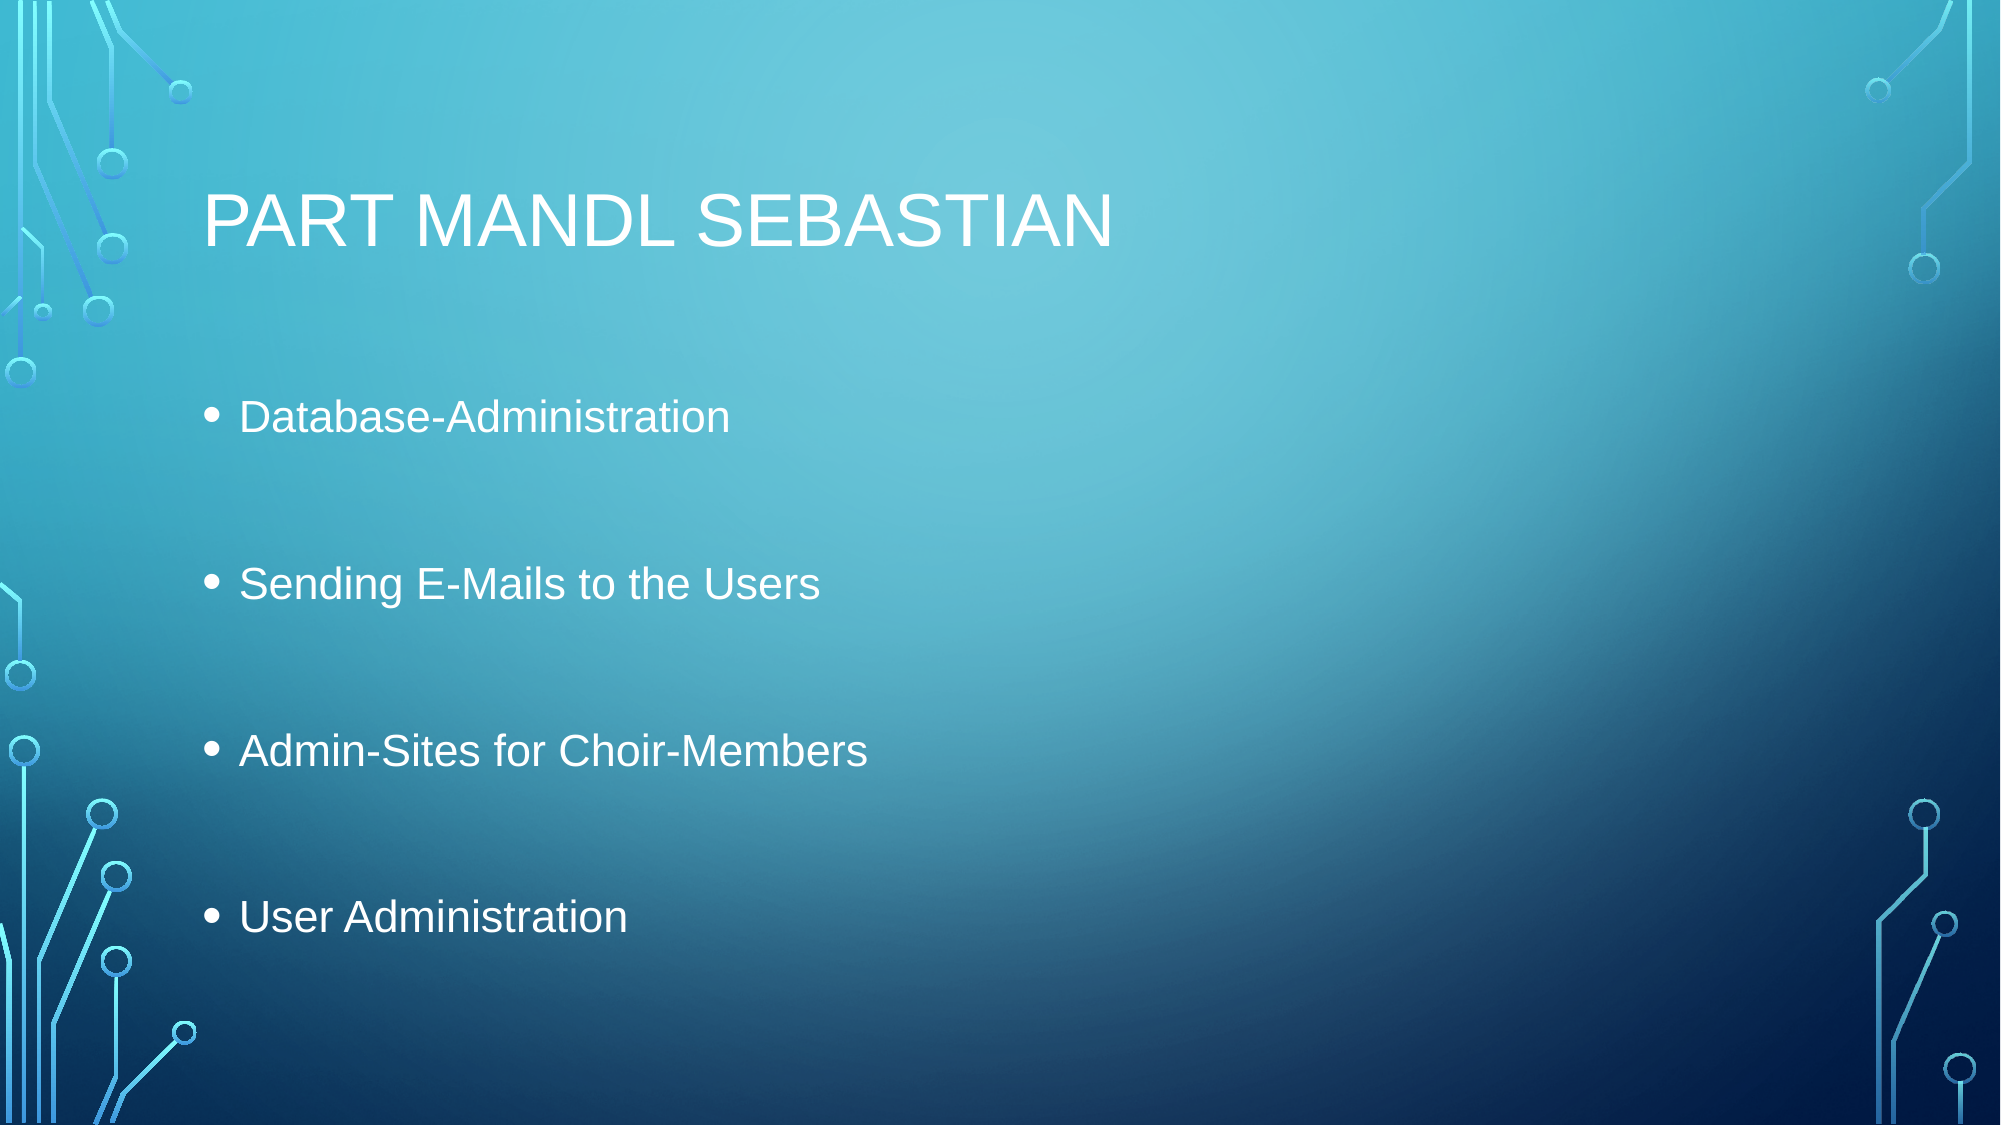

# Part Mandl Sebastian
Database-Administration

Sending E-Mails to the Users

Admin-Sites for Choir-Members

User Administration